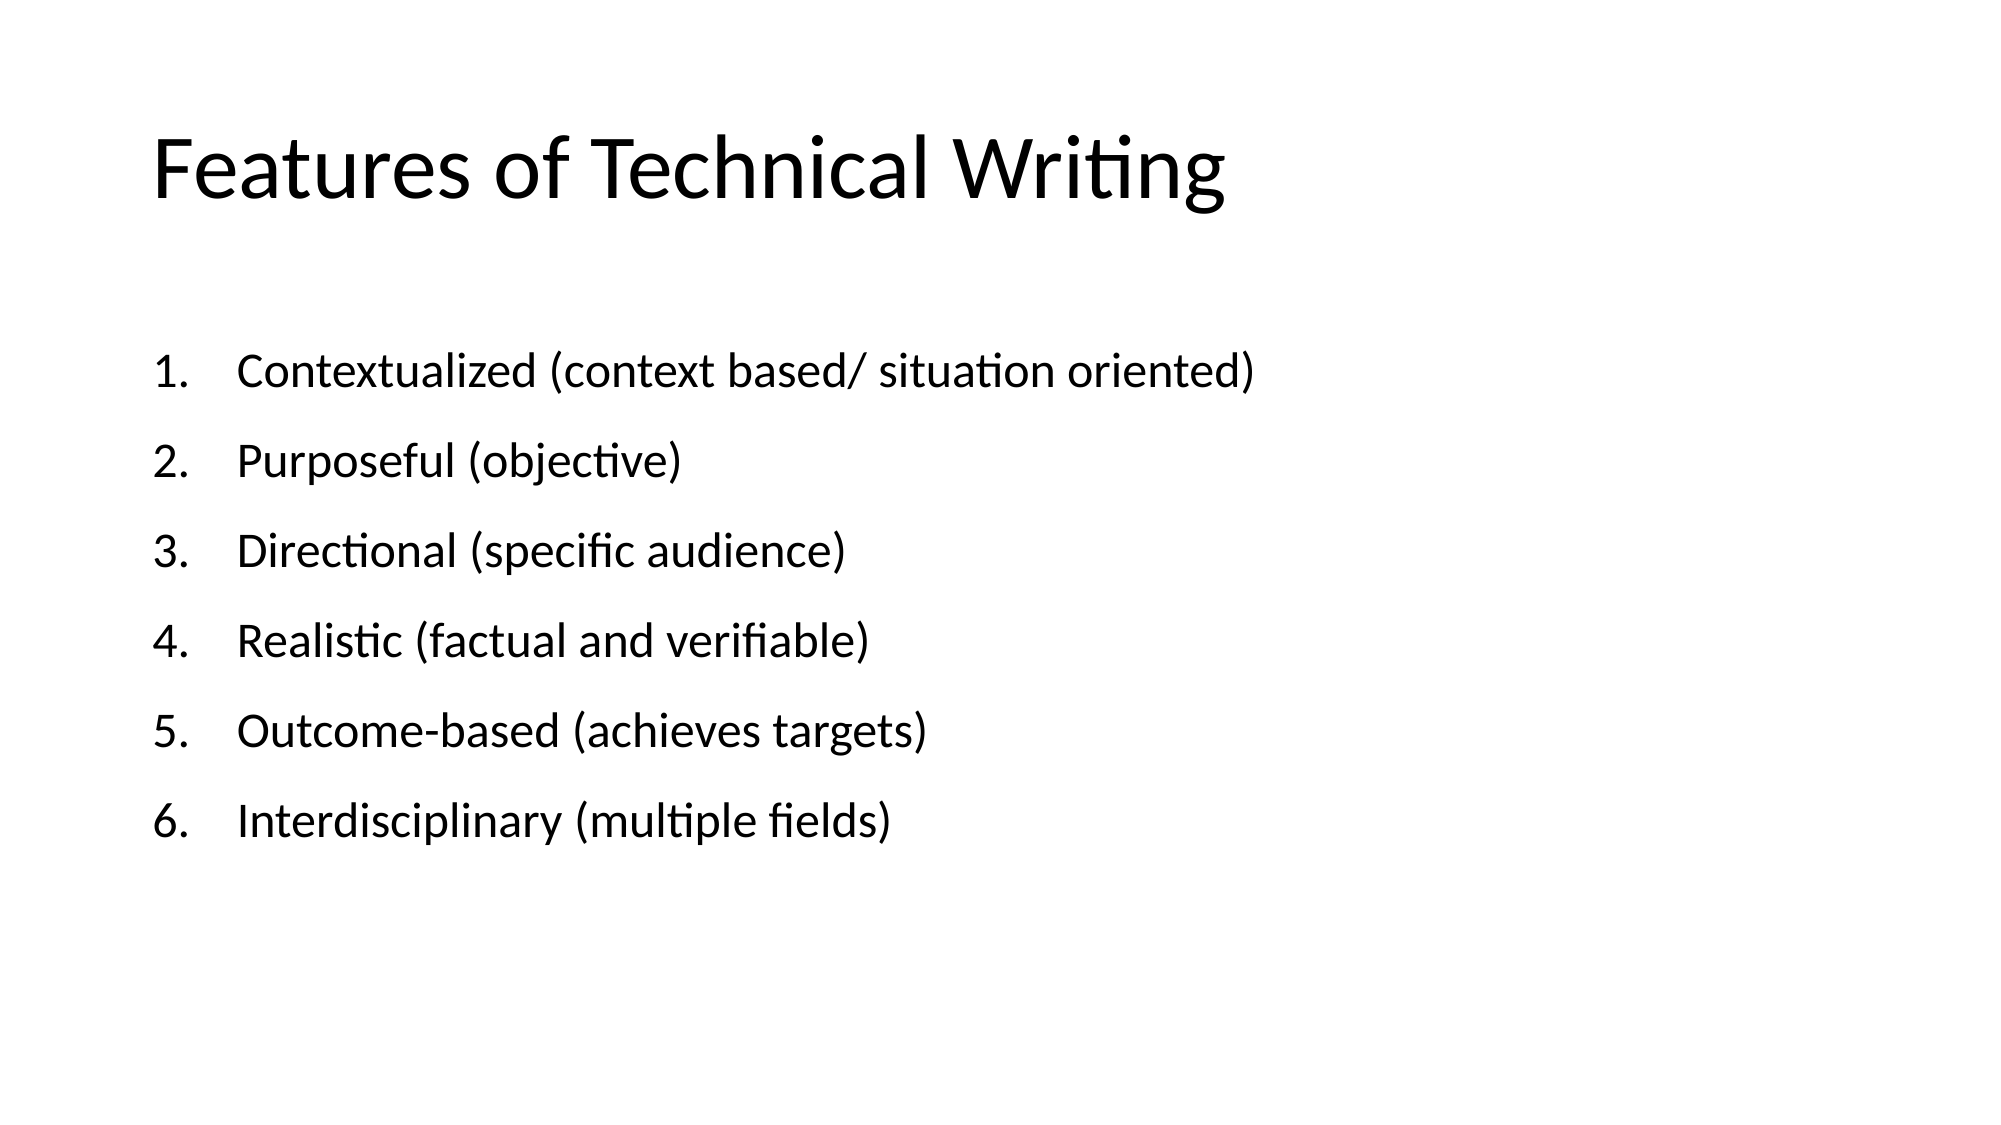

# Features of Technical Writing
Contextualized (context based/ situation oriented)
Purposeful (objective)
Directional (specific audience)
Realistic (factual and verifiable)
Outcome-based (achieves targets)
Interdisciplinary (multiple fields)